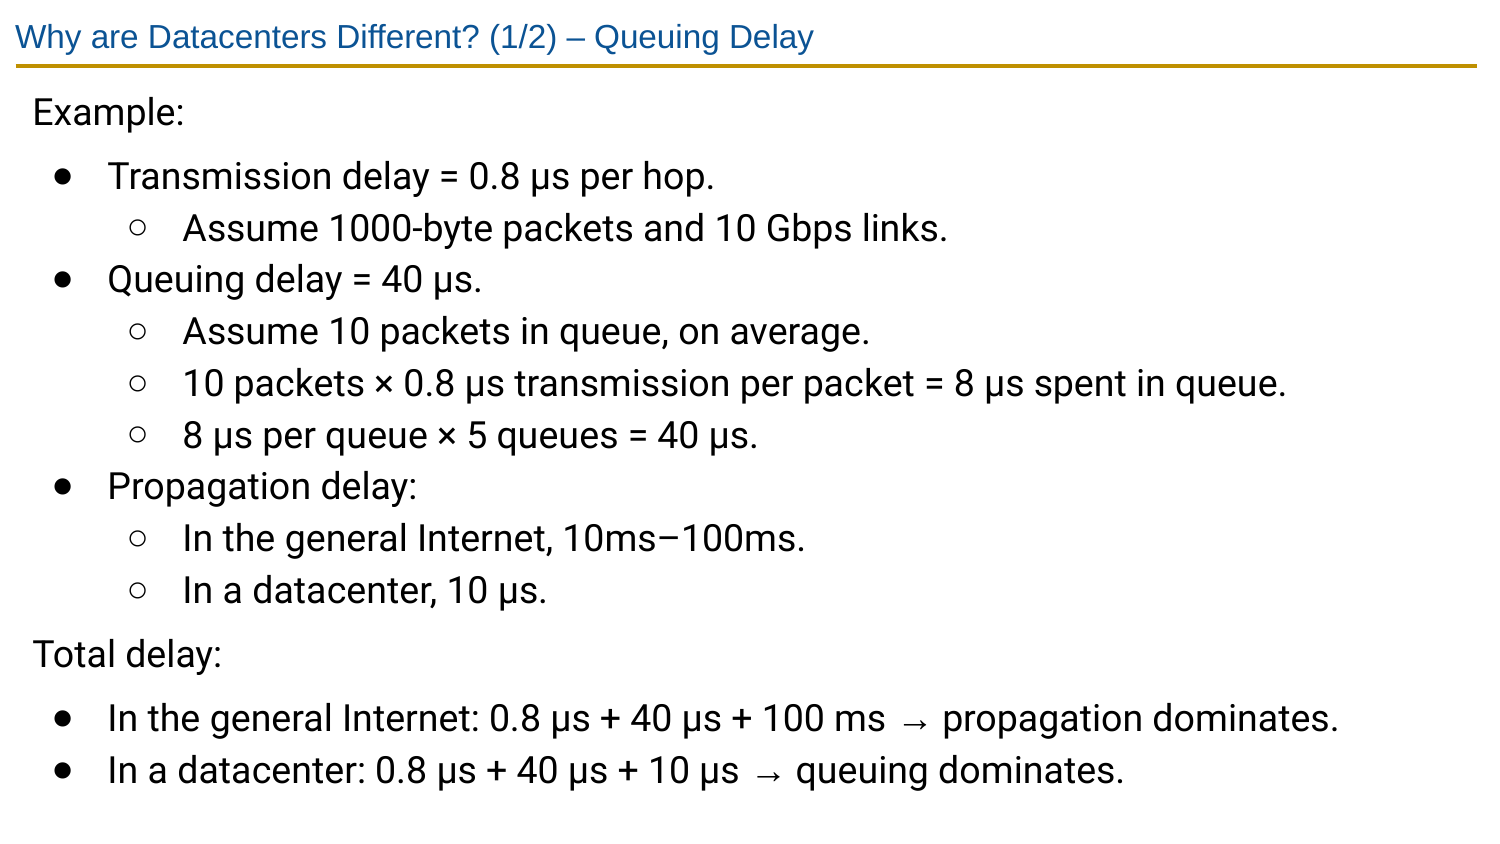

# Why are Datacenters Different? (1/2) – Queuing Delay
Example:
Transmission delay = 0.8 μs per hop.
Assume 1000-byte packets and 10 Gbps links.
Queuing delay = 40 μs.
Assume 10 packets in queue, on average.
10 packets × 0.8 μs transmission per packet = 8 μs spent in queue.
8 μs per queue × 5 queues = 40 μs.
Propagation delay:
In the general Internet, 10ms–100ms.
In a datacenter, 10 μs.
Total delay:
In the general Internet: 0.8 μs + 40 μs + 100 ms → propagation dominates.
In a datacenter: 0.8 μs + 40 μs + 10 μs → queuing dominates.